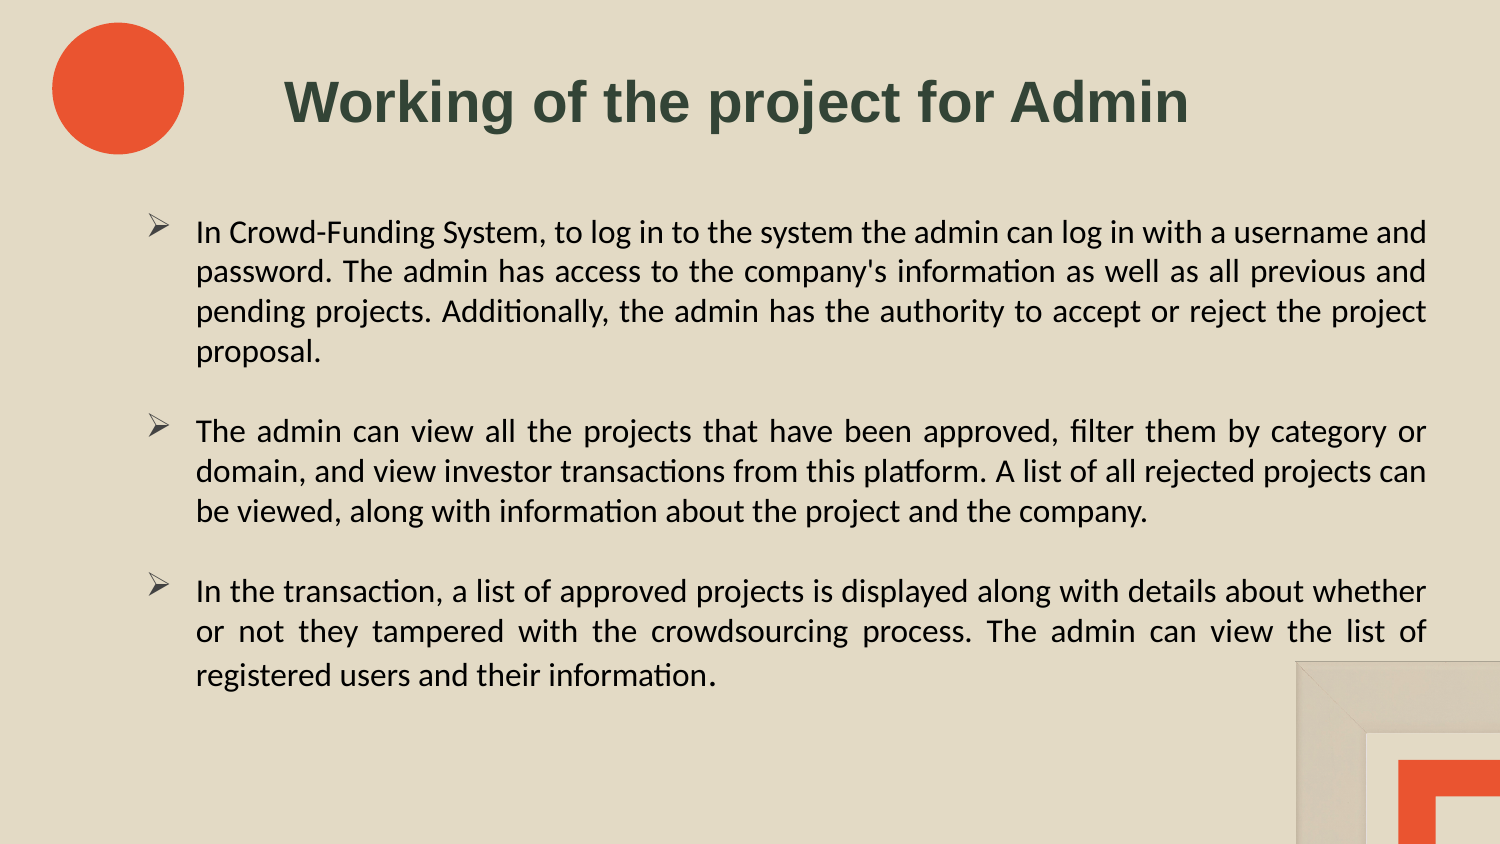

Working of the project for Admin
#
In Crowd-Funding System, to log in to the system the admin can log in with a username and password. The admin has access to the company's information as well as all previous and pending projects. Additionally, the admin has the authority to accept or reject the project proposal.

The admin can view all the projects that have been approved, filter them by category or domain, and view investor transactions from this platform. A list of all rejected projects can be viewed, along with information about the project and the company.

In the transaction, a list of approved projects is displayed along with details about whether or not they tampered with the crowdsourcing process. The admin can view the list of registered users and their information.